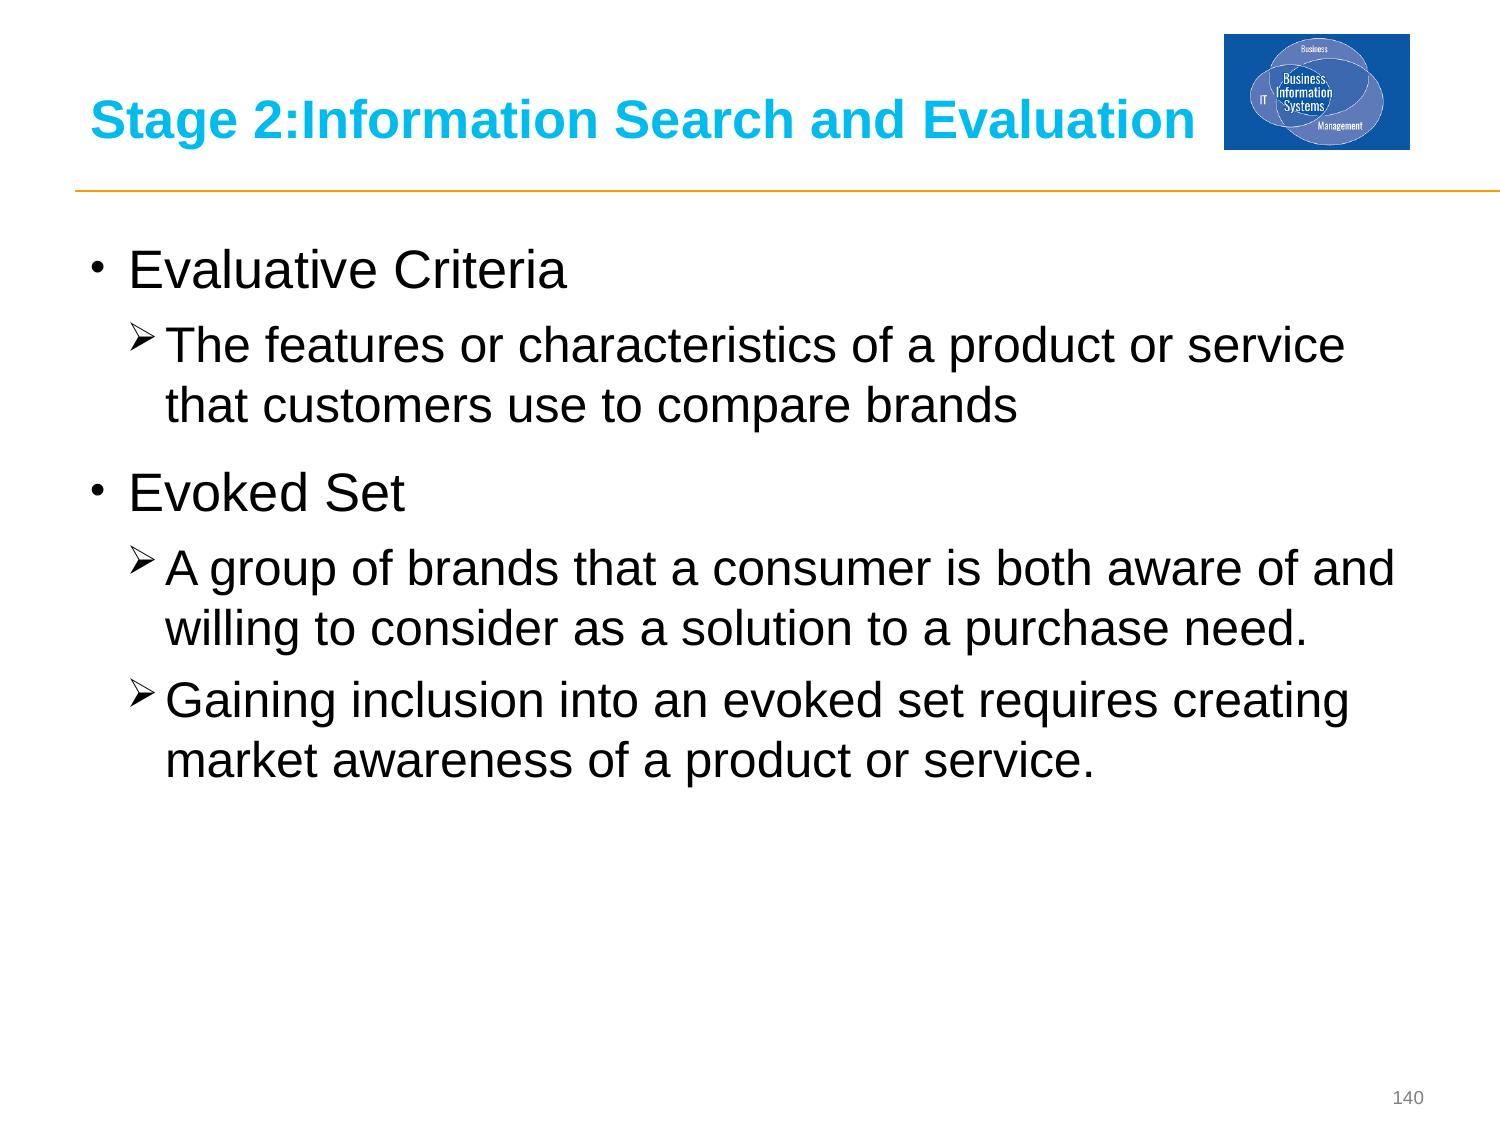

# Stage 2:Information Search and Evaluation
Evaluative Criteria
The features or characteristics of a product or service that customers use to compare brands
Evoked Set
A group of brands that a consumer is both aware of and willing to consider as a solution to a purchase need.
Gaining inclusion into an evoked set requires creating market awareness of a product or service.